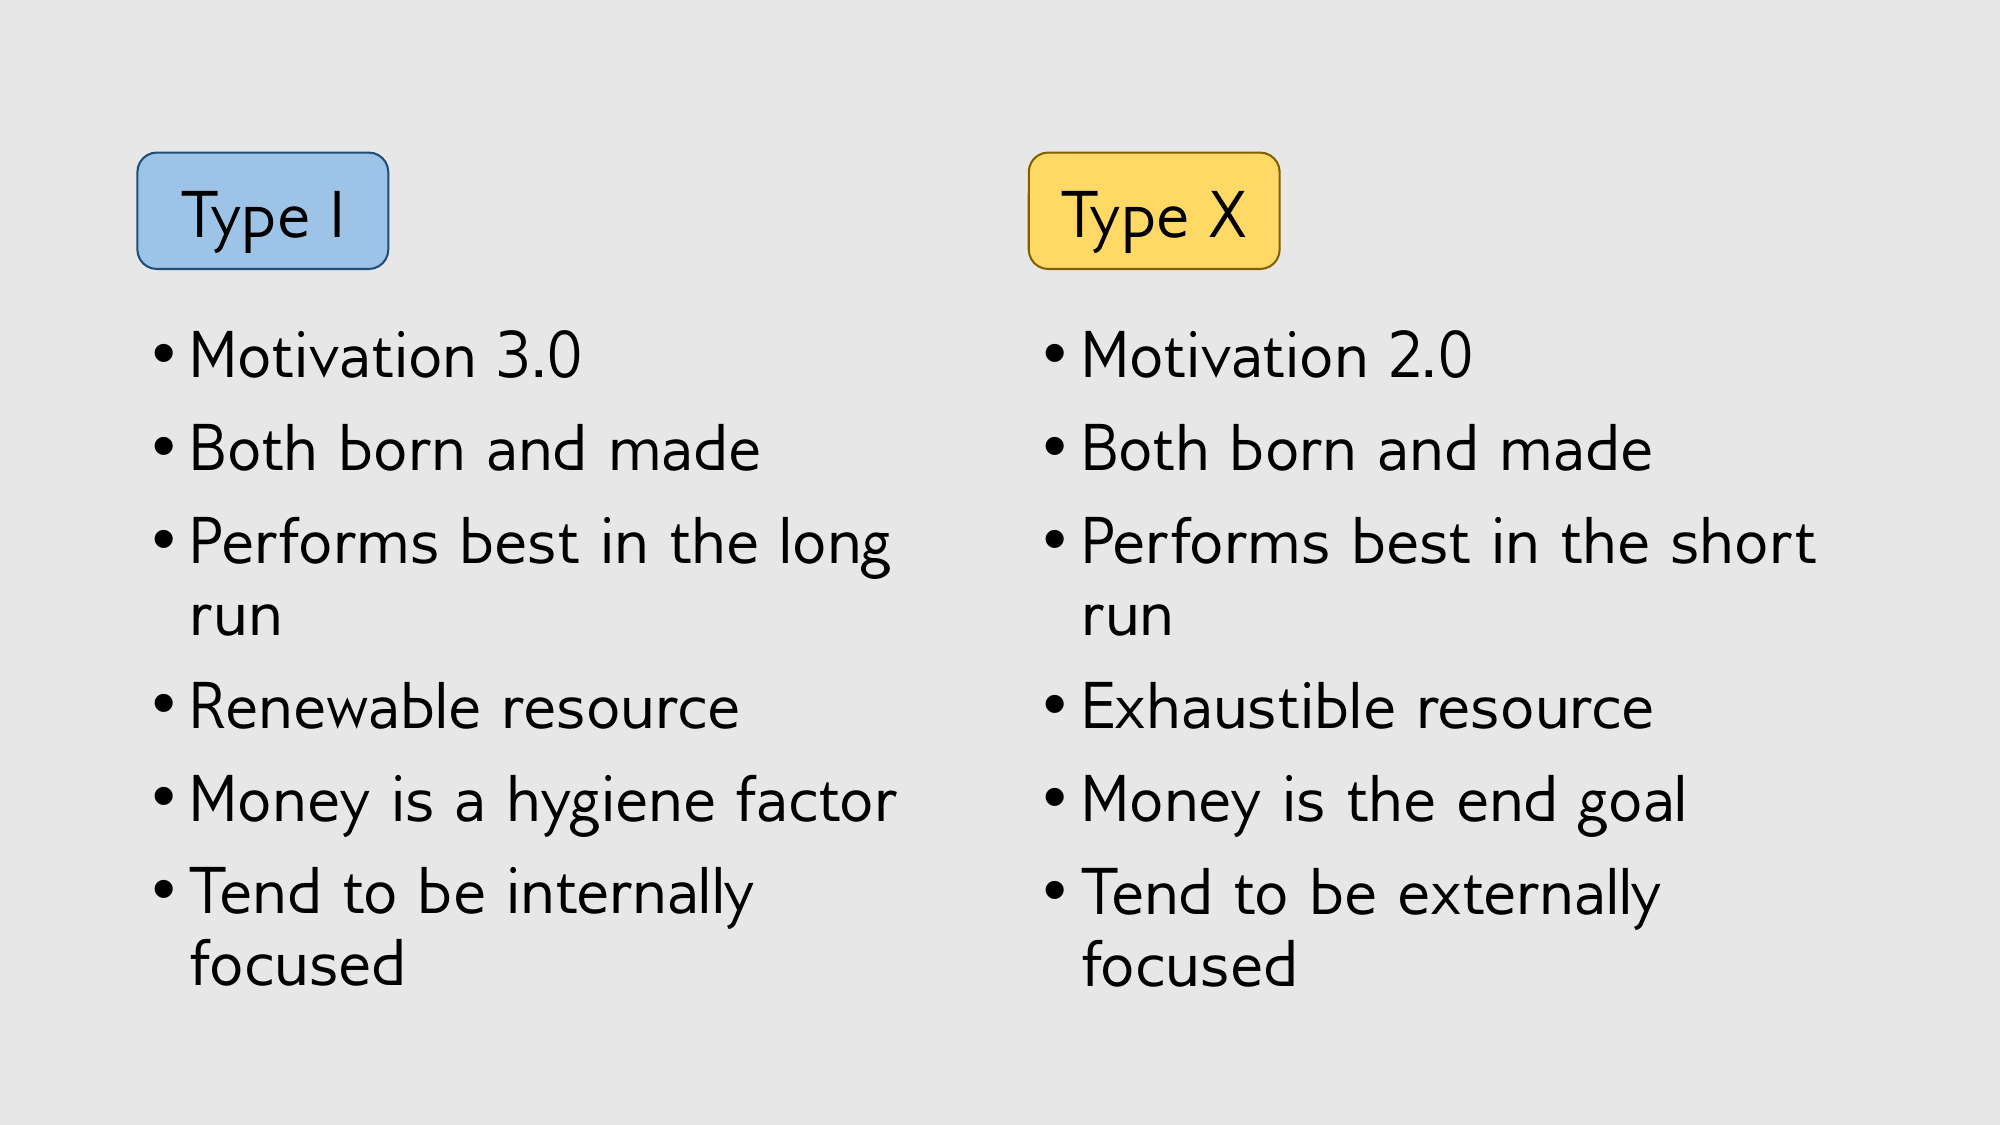

Type I
Type X
Motivation 2.0
Both born and made
Performs best in the short run
Exhaustible resource
Money is the end goal
Tend to be externally focused
Motivation 3.0
Both born and made
Performs best in the long run
Renewable resource
Money is a hygiene factor
Tend to be internally focused